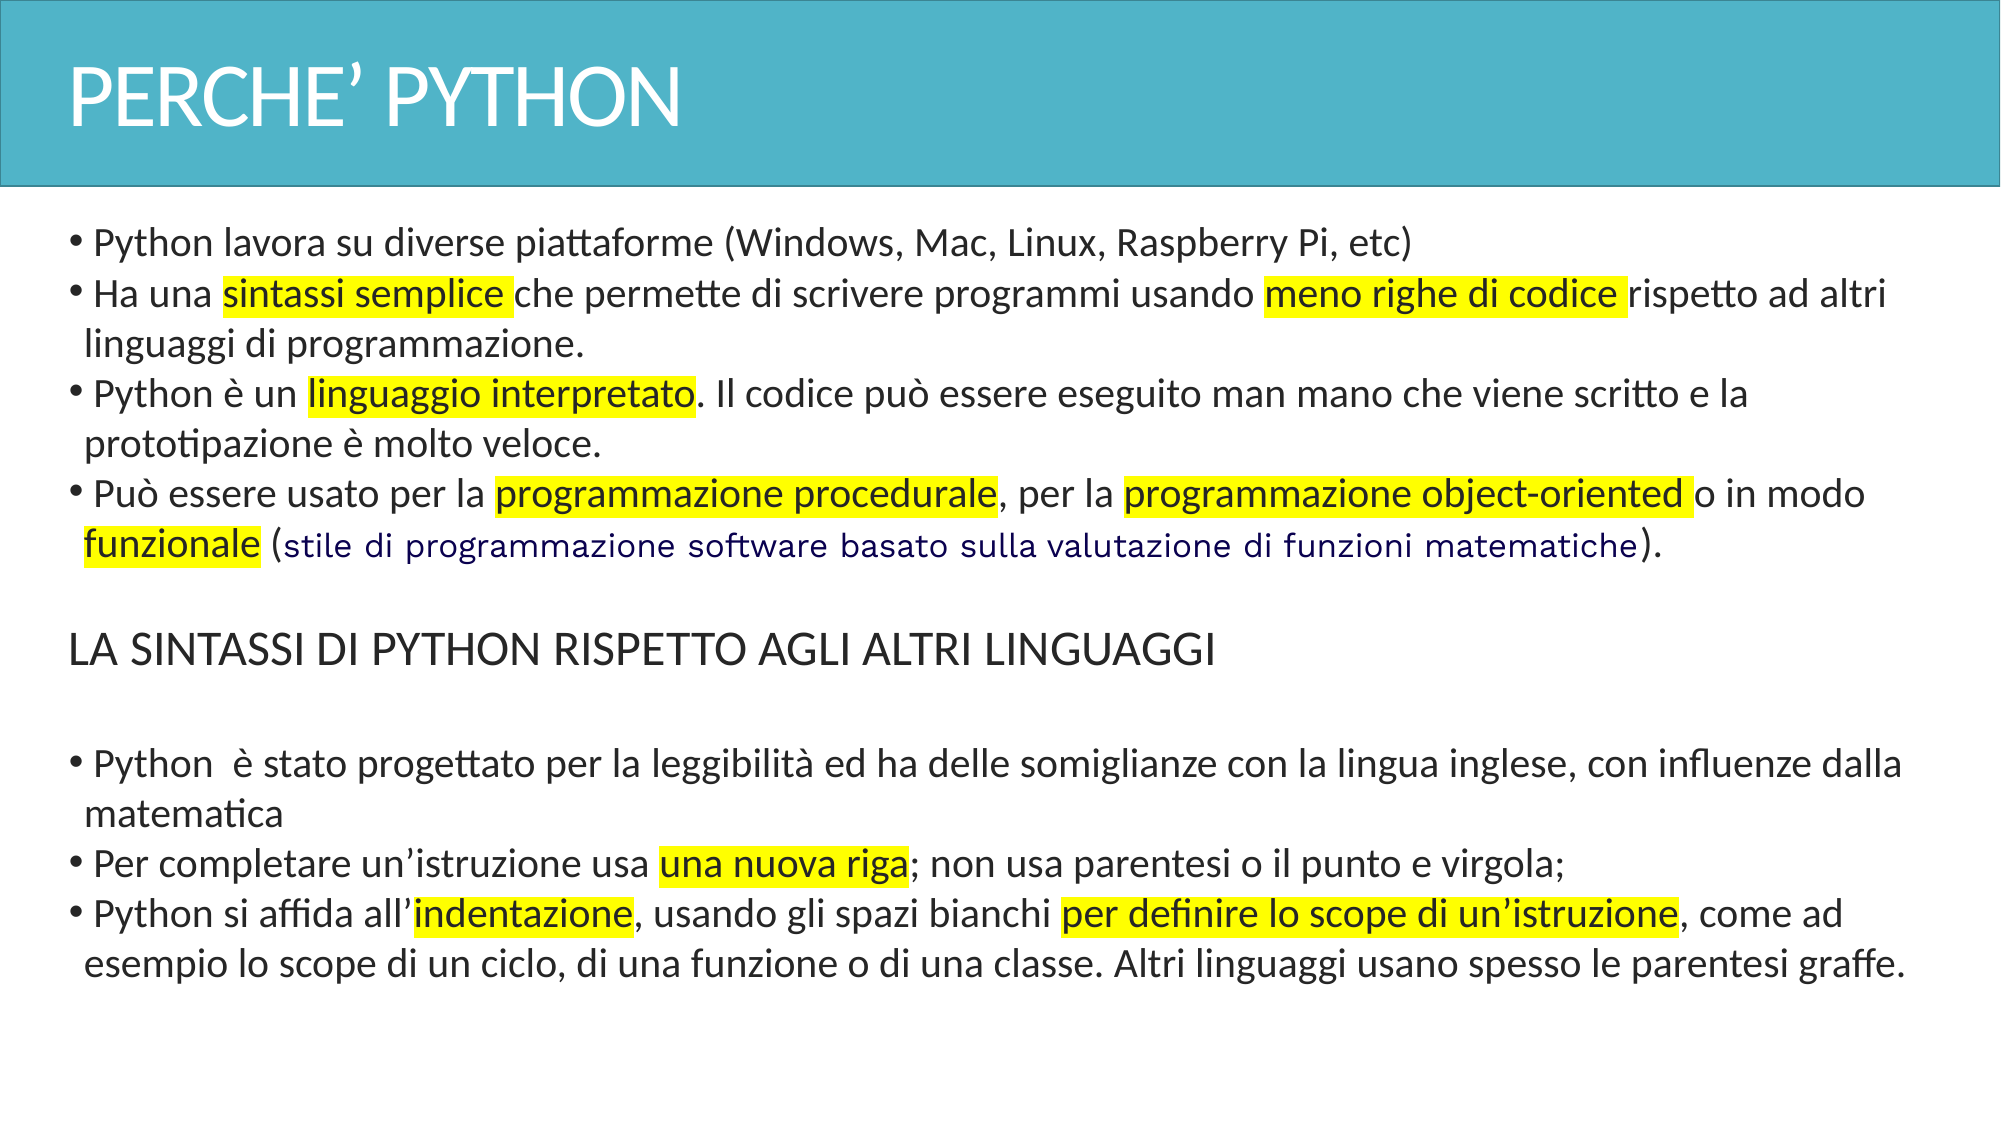

# PERCHE’ PYTHON
 Python lavora su diverse piattaforme (Windows, Mac, Linux, Raspberry Pi, etc)
 Ha una sintassi semplice che permette di scrivere programmi usando meno righe di codice rispetto ad altri linguaggi di programmazione.
 Python è un linguaggio interpretato. Il codice può essere eseguito man mano che viene scritto e la prototipazione è molto veloce.
 Può essere usato per la programmazione procedurale, per la programmazione object-oriented o in modo funzionale (stile di programmazione software basato sulla valutazione di funzioni matematiche).

LA SINTASSI DI PYTHON RISPETTO AGLI ALTRI LINGUAGGI

 Python  è stato progettato per la leggibilità ed ha delle somiglianze con la lingua inglese, con influenze dalla matematica
 Per completare un’istruzione usa una nuova riga; non usa parentesi o il punto e virgola;
 Python si affida all’indentazione, usando gli spazi bianchi per definire lo scope di un’istruzione, come ad esempio lo scope di un ciclo, di una funzione o di una classe. Altri linguaggi usano spesso le parentesi graffe.